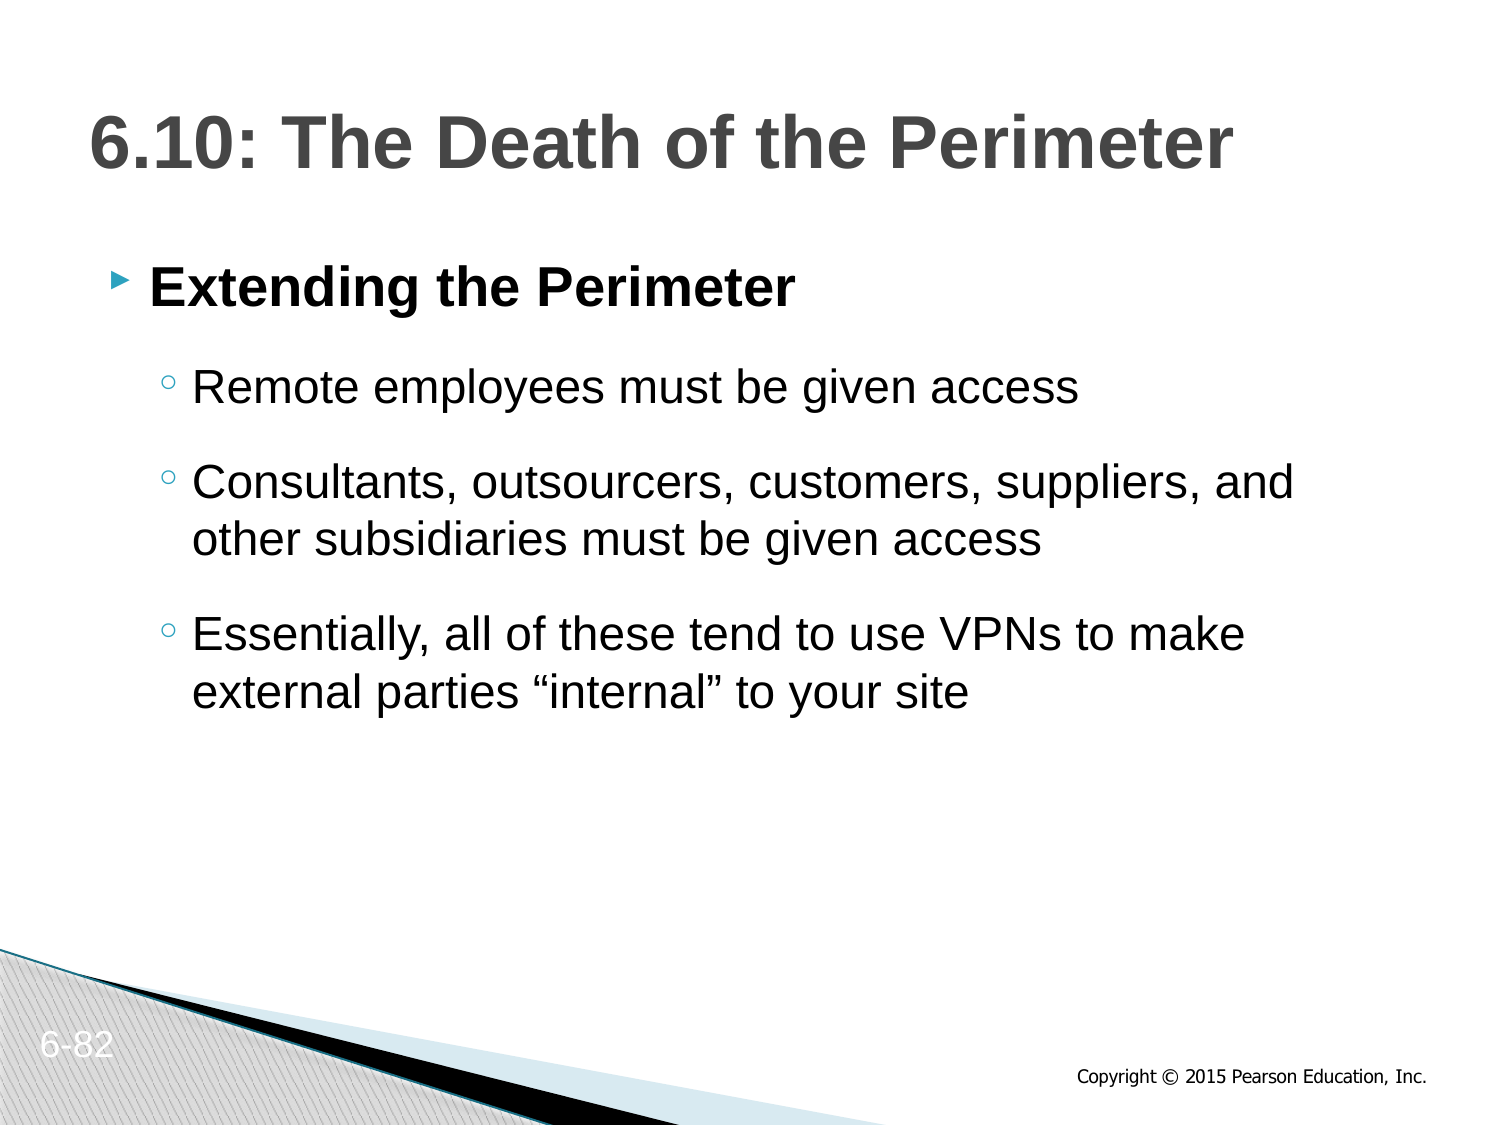

# 6.10: The Death of the Perimeter
Extending the Perimeter
Remote employees must be given access
Consultants, outsourcers, customers, suppliers, and other subsidiaries must be given access
Essentially, all of these tend to use VPNs to make external parties “internal” to your site

6-82